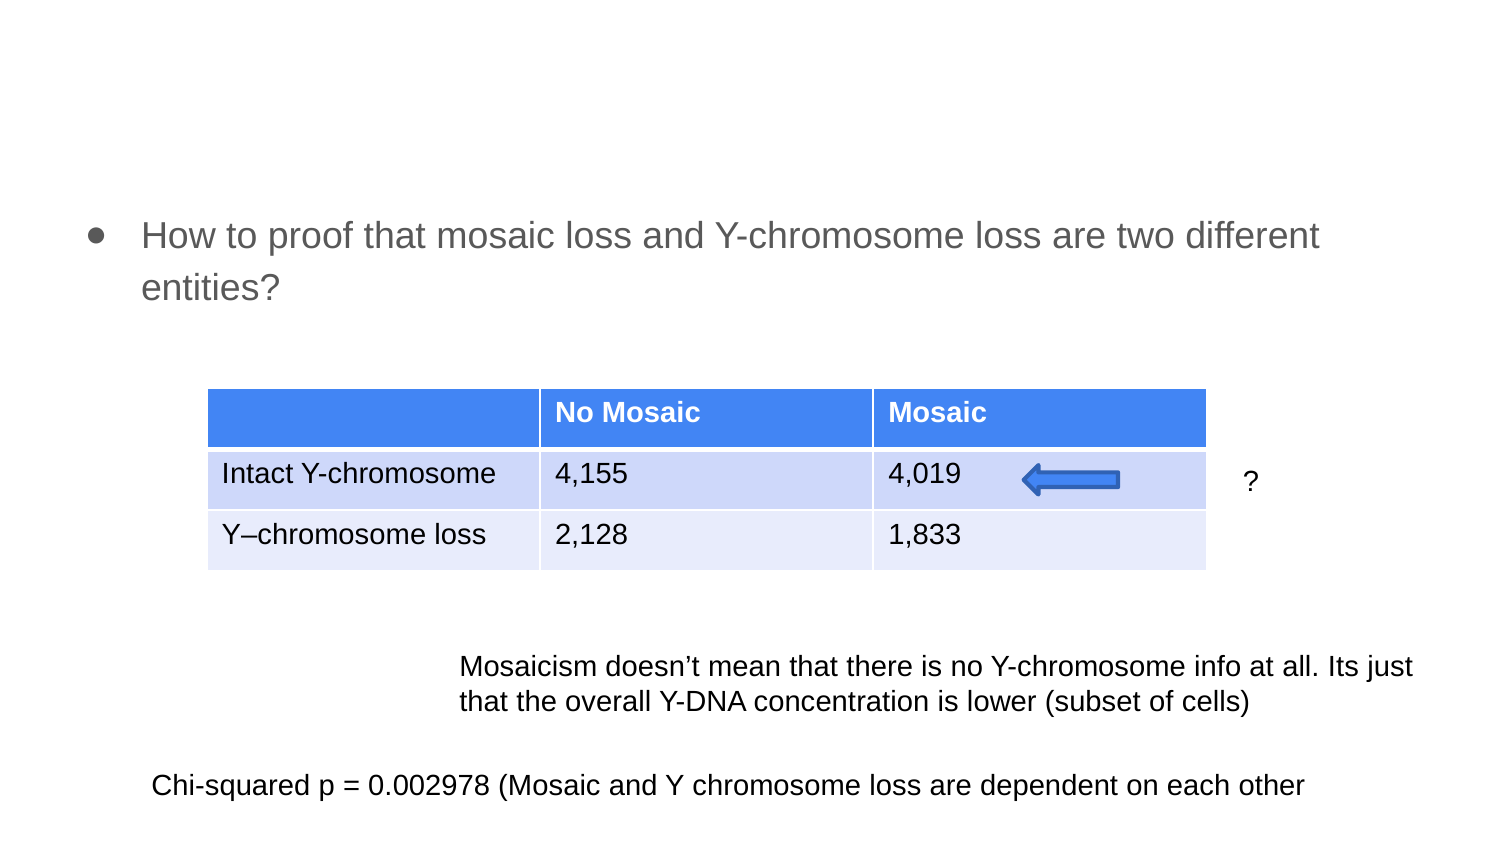

#
How to proof that mosaic loss and Y-chromosome loss are two different entities?

|  | No Mosaic | Mosaic |
| --- | --- | --- |
| Intact Y-chromosome | 4,155 | 4,019 |
| Y–chromosome loss | 2,128 | 1,833 |

?
Mosaicism doesn’t mean that there is no Y-chromosome info at all. Its just
that the overall Y-DNA concentration is lower (subset of cells)
Chi-squared p = 0.002978 (Mosaic and Y chromosome loss are dependent on each other